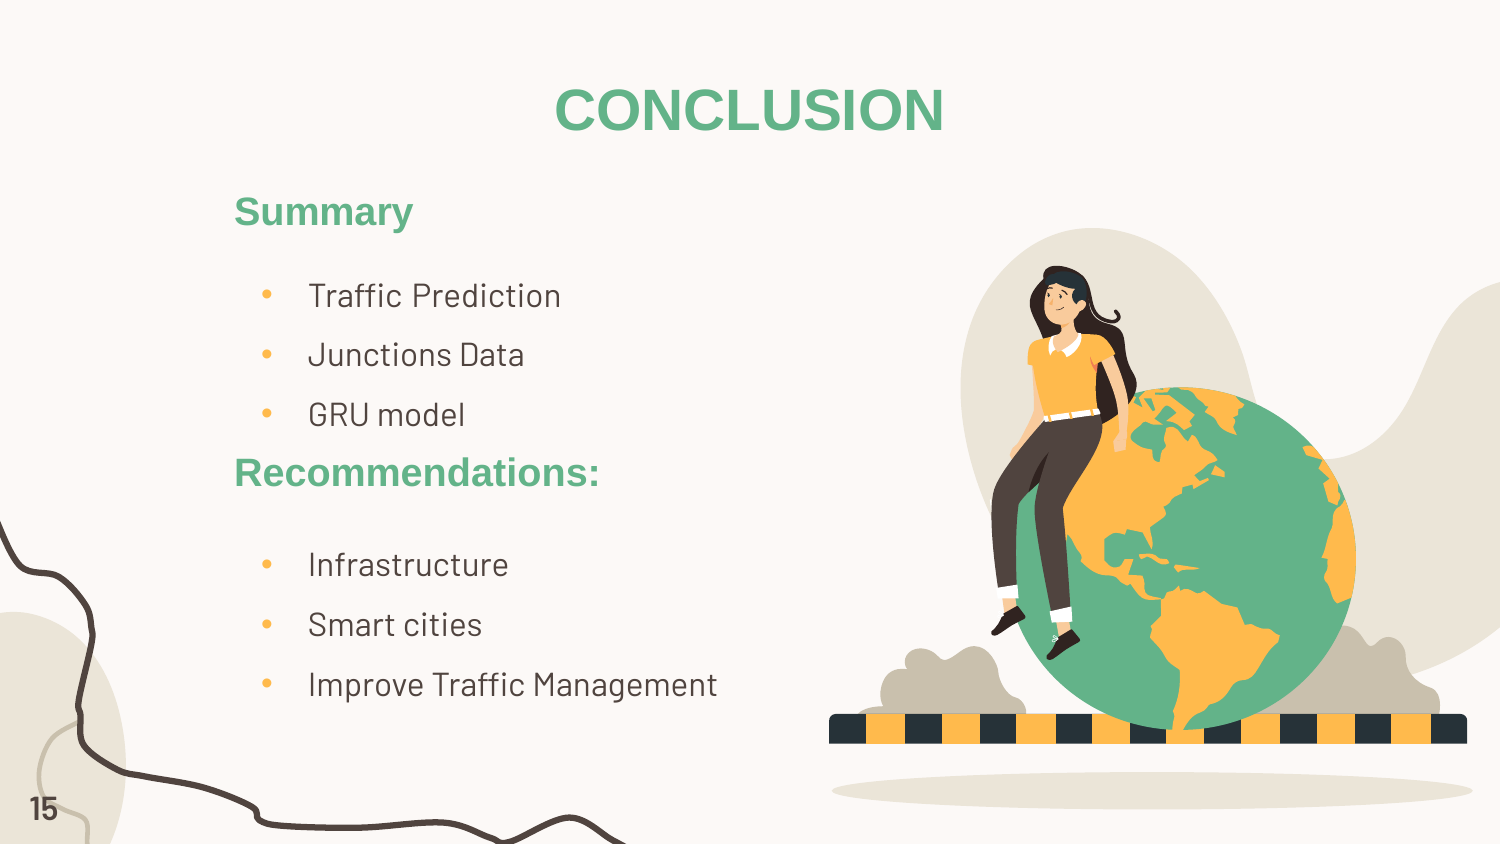

# CONCLUSION
Summary
Traffic Prediction
Junctions Data
GRU model

Recommendations:
Infrastructure
Smart cities
Improve Traffic Management

15